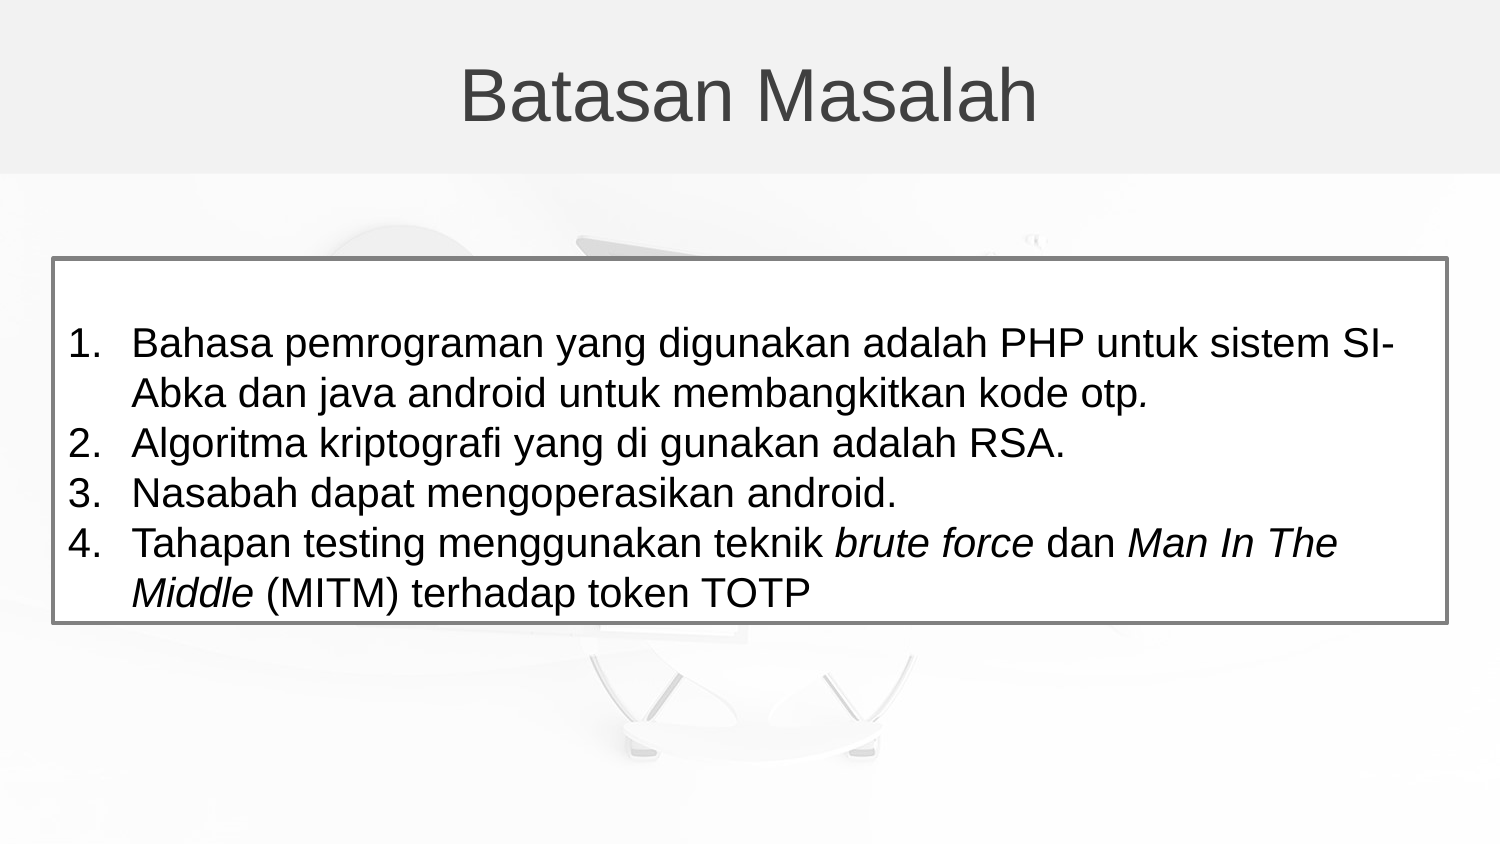

Batasan Masalah

Bahasa pemrograman yang digunakan adalah PHP untuk sistem SI-Abka dan java android untuk membangkitkan kode otp.
Algoritma kriptografi yang di gunakan adalah RSA.
Nasabah dapat mengoperasikan android.
Tahapan testing menggunakan teknik brute force dan Man In The Middle (MITM) terhadap token TOTP